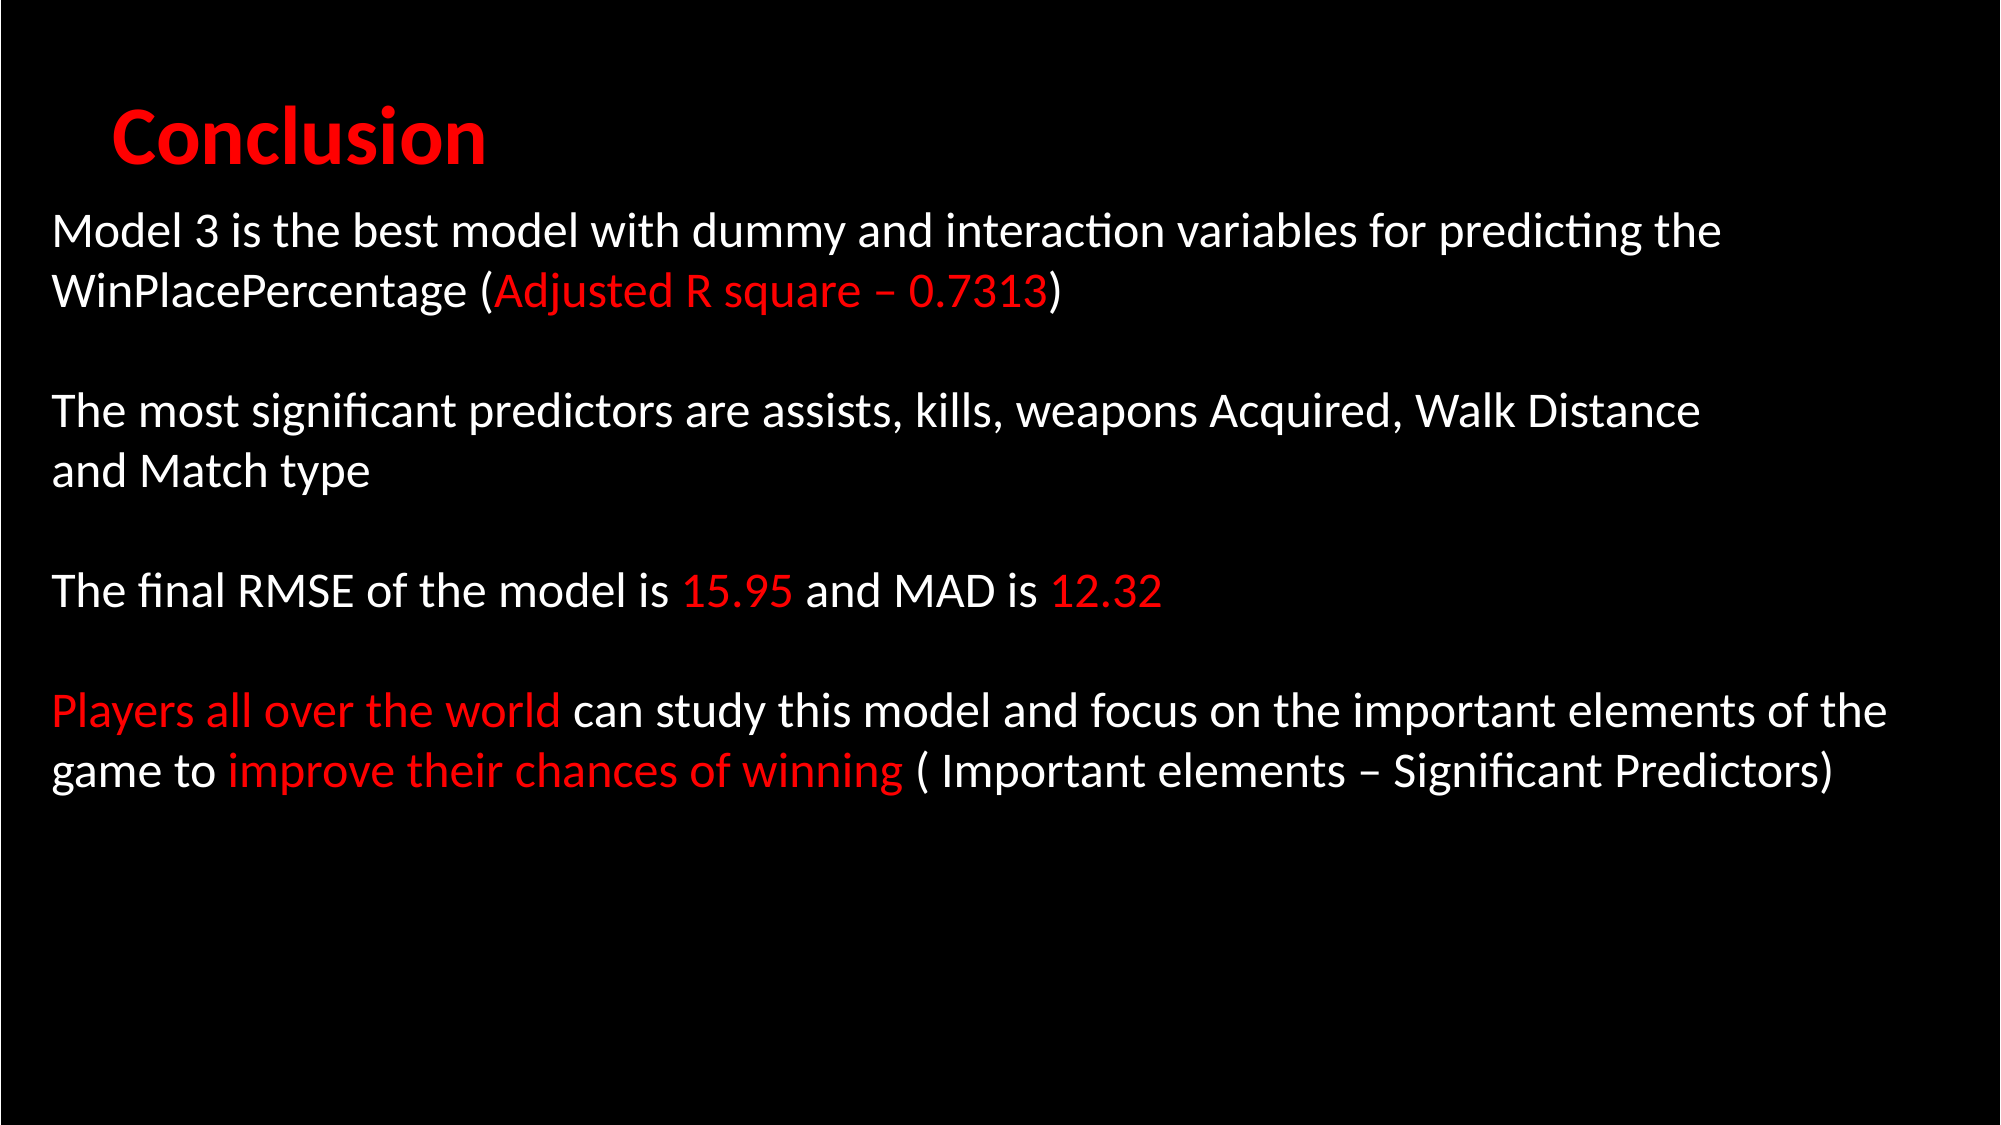

Conclusion
Model 3 is the best model with dummy and interaction variables for predicting the WinPlacePercentage (Adjusted R square – 0.7313)

The most significant predictors are assists, kills, weapons Acquired, Walk Distance
and Match type

The final RMSE of the model is 15.95 and MAD is 12.32

Players all over the world can study this model and focus on the important elements of the game to improve their chances of winning ( Important elements – Significant Predictors)

31